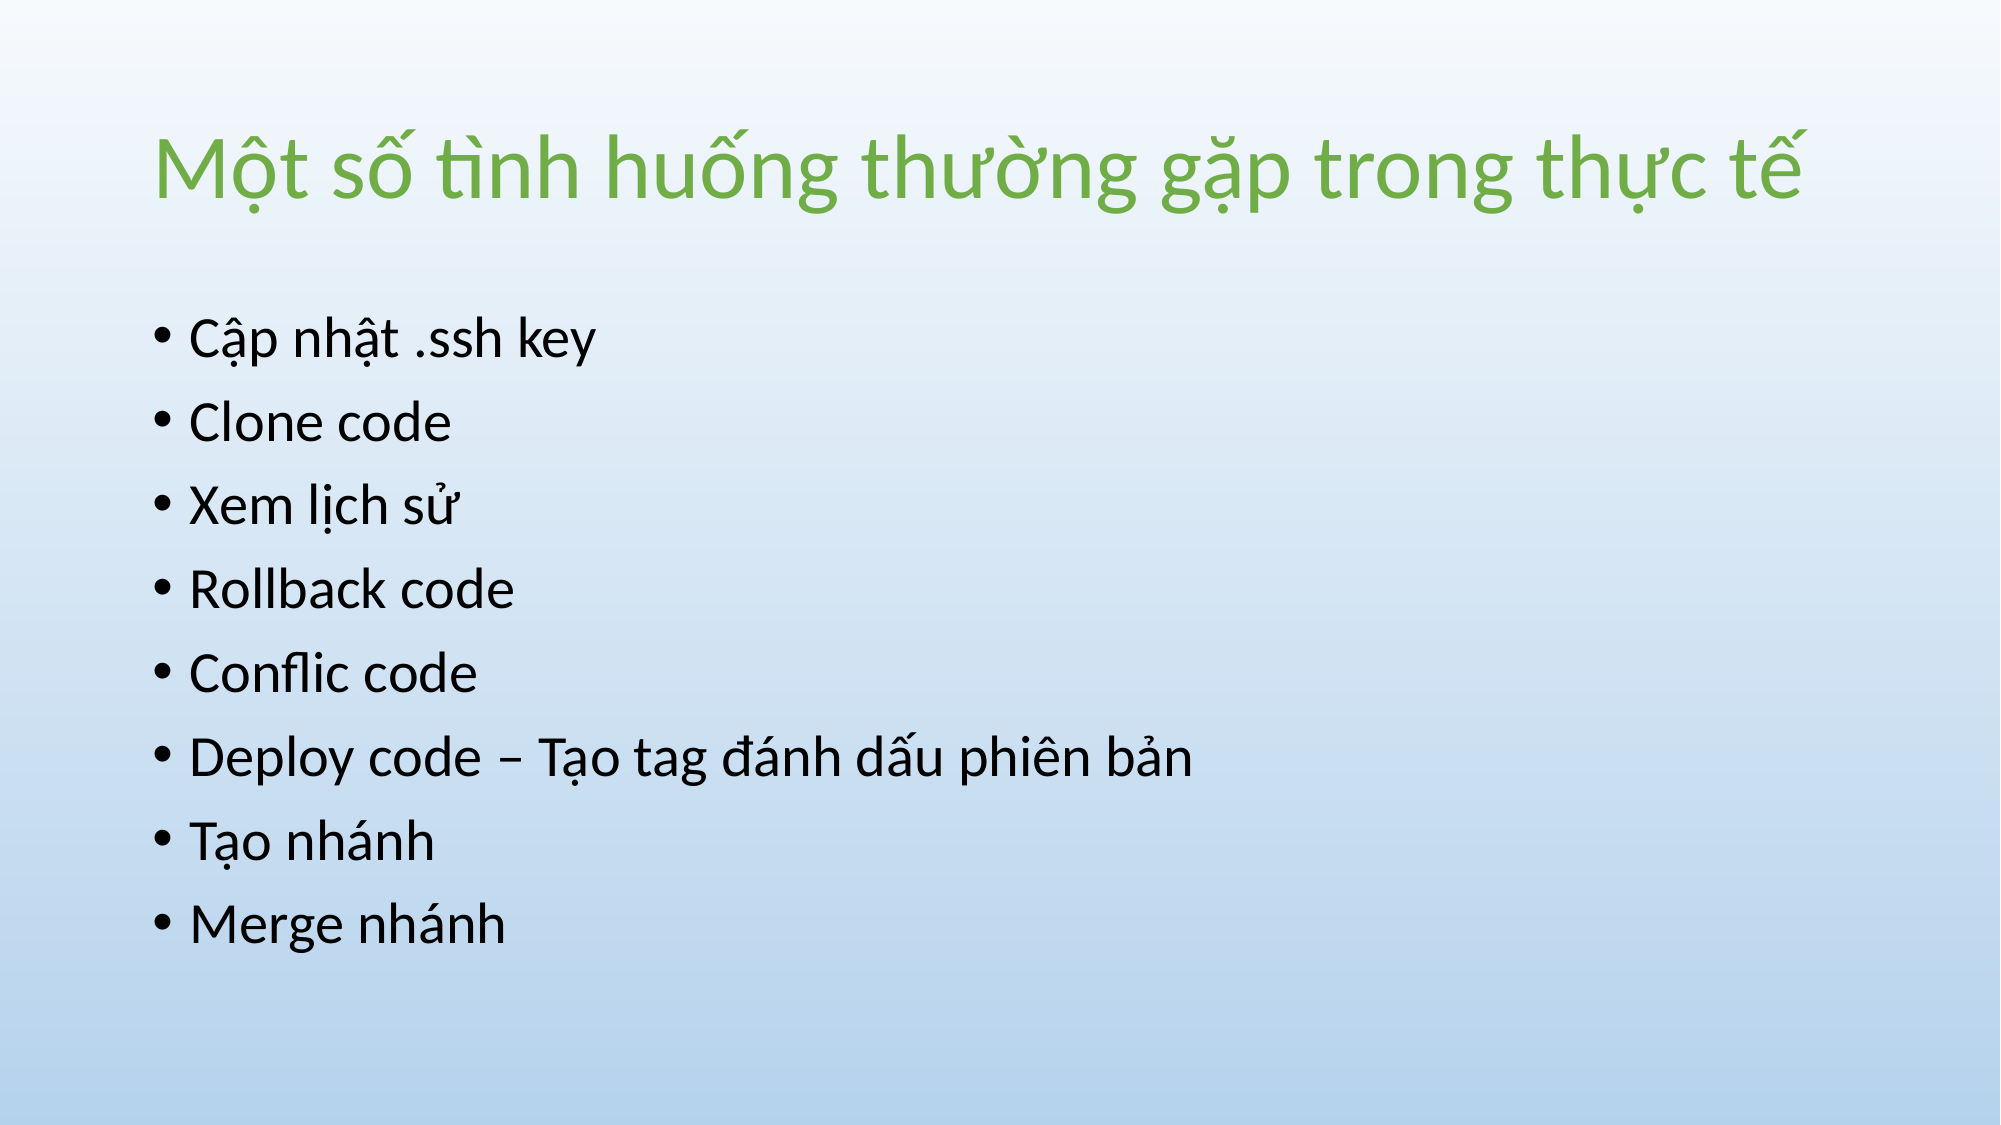

# Một số tình huống thường gặp trong thực tế
Cập nhật .ssh key
Clone code
Xem lịch sử
Rollback code
Conflic code
Deploy code – Tạo tag đánh dấu phiên bản
Tạo nhánh
Merge nhánh